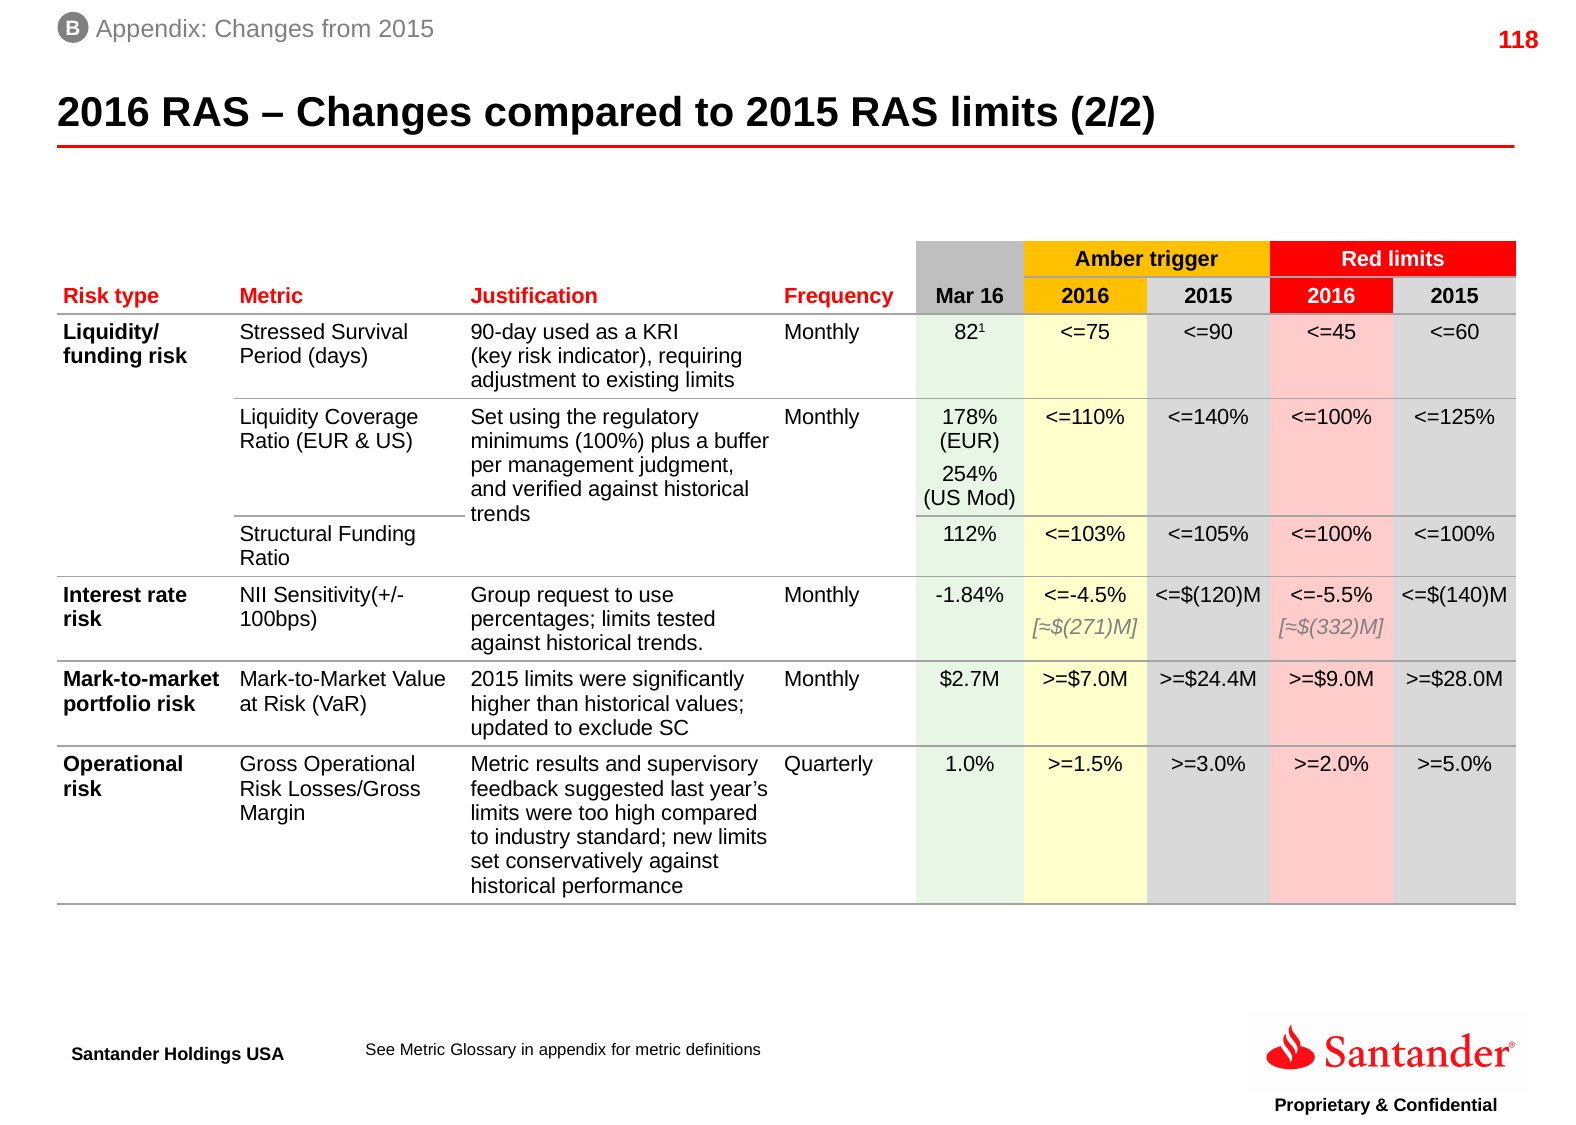

B
Appendix: Changes from 2015
2016 RAS – Changes compared to 2015 RAS limits (2/2)
| Risk type | Metric | Justification | Frequency | Mar 16 | Amber trigger |  | Red limits |  |
| --- | --- | --- | --- | --- | --- | --- | --- | --- |
|  |  |  |  |  | 2016 | 2015 | 2016 | 2015 |
| Liquidity/ funding risk | Stressed Survival Period (days) | 90-day used as a KRI (key risk indicator), requiring adjustment to existing limits | Monthly | 821 | <=75 | <=90 | <=45 | <=60 |
|  | Liquidity Coverage Ratio (EUR & US) | Set using the regulatory minimums (100%) plus a buffer per management judgment, and verified against historical trends | Monthly | 178% (EUR) 254% (US Mod) | <=110% | <=140% | <=100% | <=125% |
|  | Structural Funding Ratio |  |  | 112% | <=103% | <=105% | <=100% | <=100% |
| Interest rate risk | NII Sensitivity(+/- 100bps) | Group request to use percentages; limits tested against historical trends. | Monthly | -1.84% | <=-4.5% [≈$(271)M] | <=$(120)M | <=-5.5% [≈$(332)M] | <=$(140)M |
| Mark-to-market portfolio risk | Mark-to-Market Value at Risk (VaR) | 2015 limits were significantly higher than historical values; updated to exclude SC | Monthly | $2.7M | >=$7.0M | >=$24.4M | >=$9.0M | >=$28.0M |
| Operational risk | Gross Operational Risk Losses/Gross Margin | Metric results and supervisory feedback suggested last year’s limits were too high compared to industry standard; new limits set conservatively against historical performance | Quarterly | 1.0% | >=1.5% | >=3.0% | >=2.0% | >=5.0% |
See Metric Glossary in appendix for metric definitions